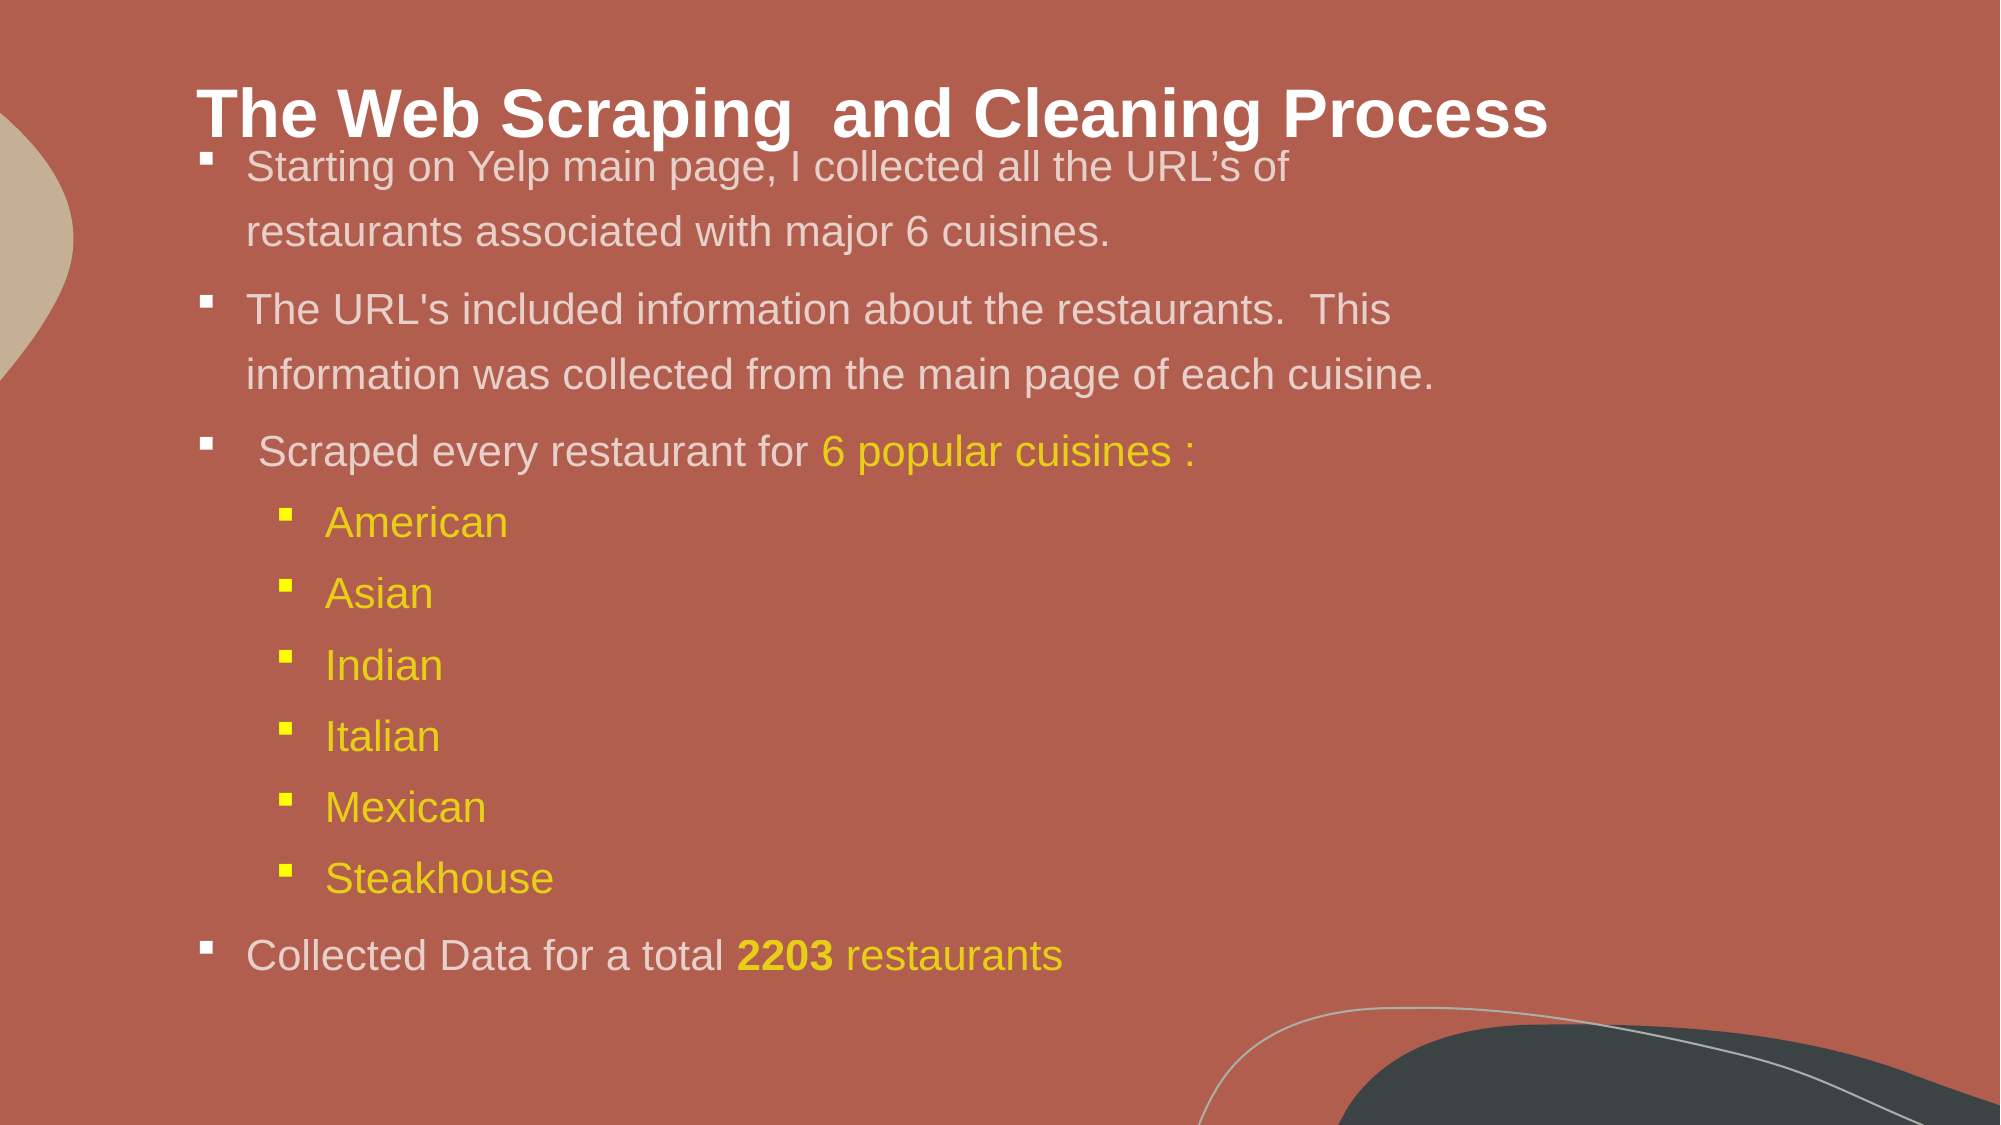

# The Web Scraping  and Cleaning Process
Starting on Yelp main page, I collected all the URL’s of restaurants associated with major 6 cuisines.
The URL's included information about the restaurants.  This information was collected from the main page of each cuisine.
 Scraped every restaurant for 6 popular cuisines :
American
Asian
Indian
Italian
Mexican
Steakhouse
Collected Data for a total 2203 restaurants